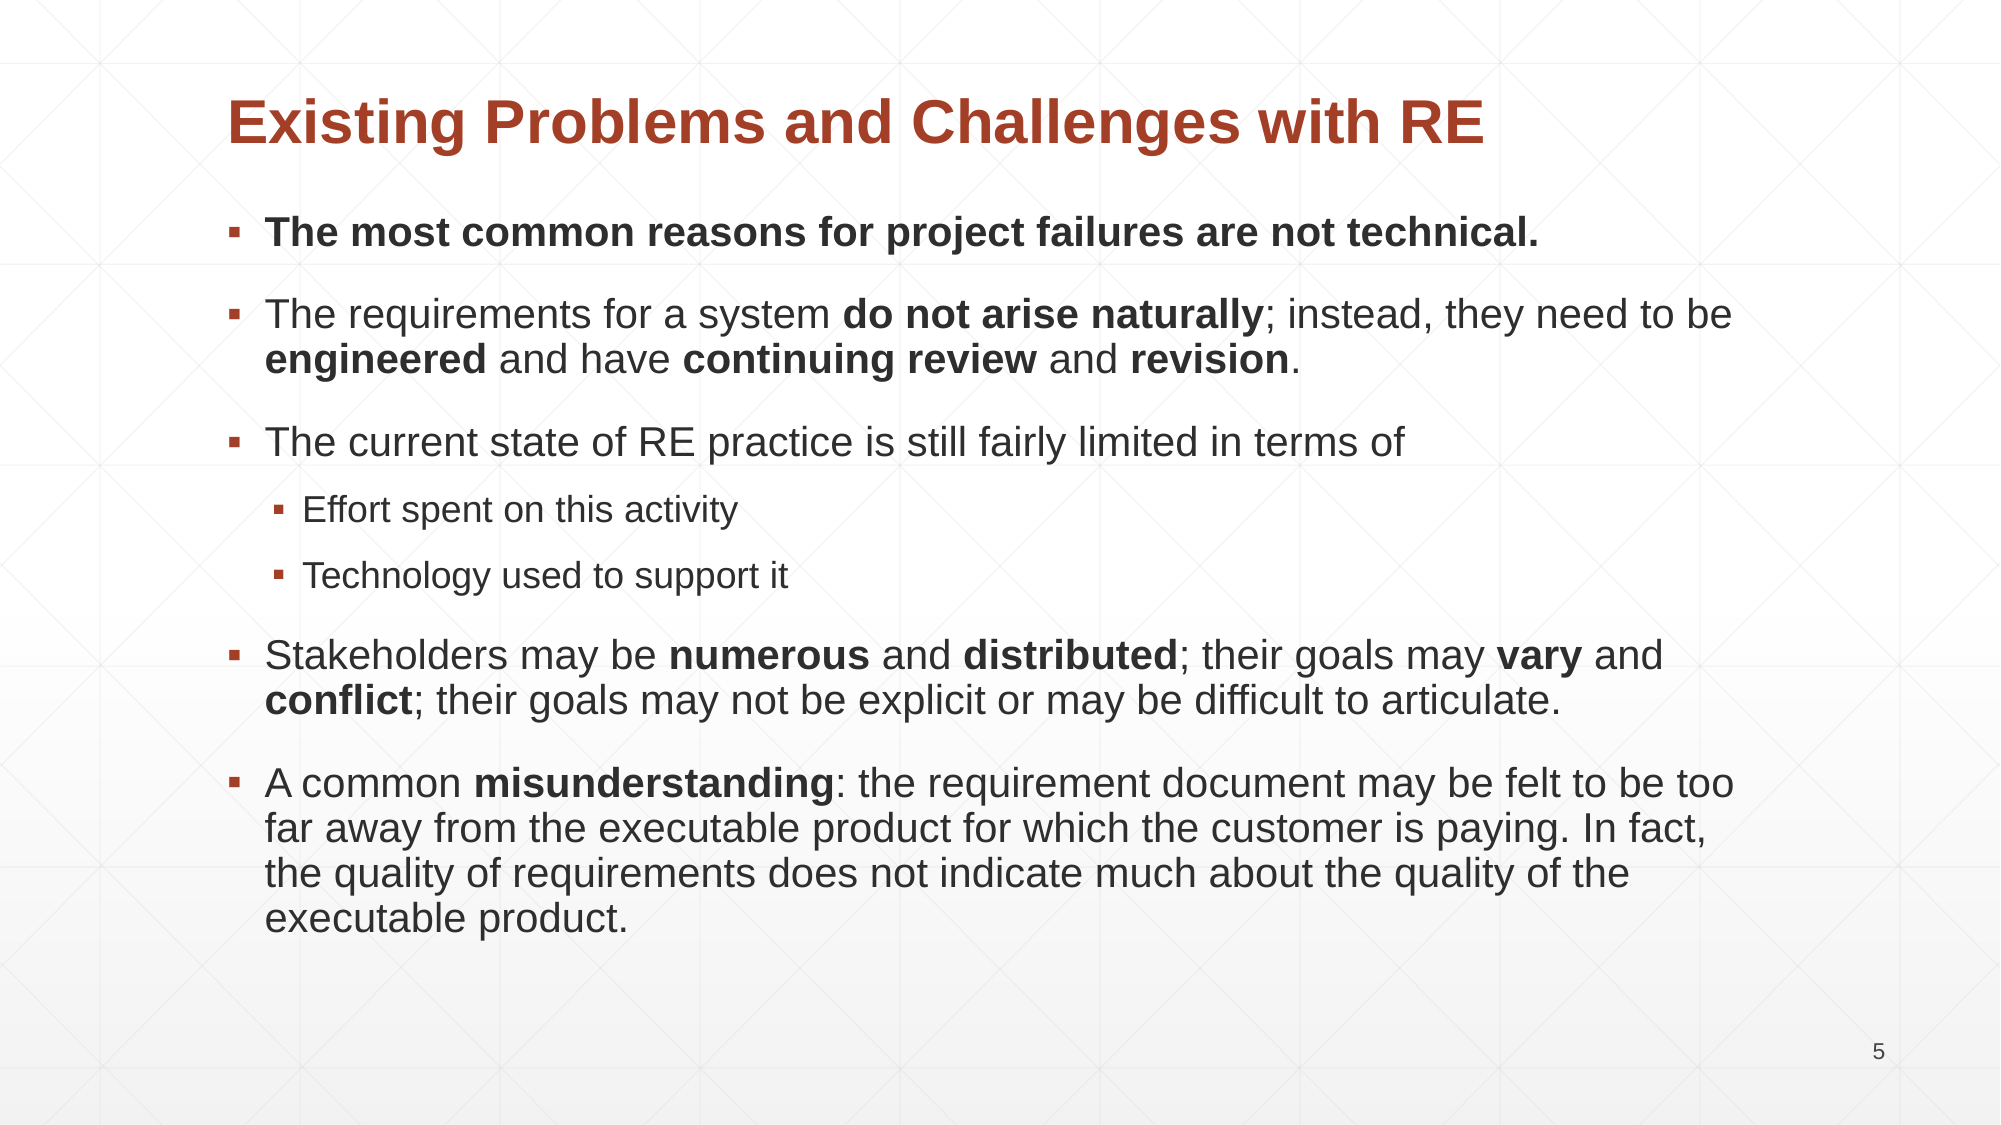

Existing Problems and Challenges with RE
The most common reasons for project failures are not technical.
The requirements for a system do not arise naturally; instead, they need to be engineered and have continuing review and revision.
The current state of RE practice is still fairly limited in terms of
Effort spent on this activity
Technology used to support it
Stakeholders may be numerous and distributed; their goals may vary and conflict; their goals may not be explicit or may be difficult to articulate.
A common misunderstanding: the requirement document may be felt to be too far away from the executable product for which the customer is paying. In fact, the quality of requirements does not indicate much about the quality of the executable product.
5